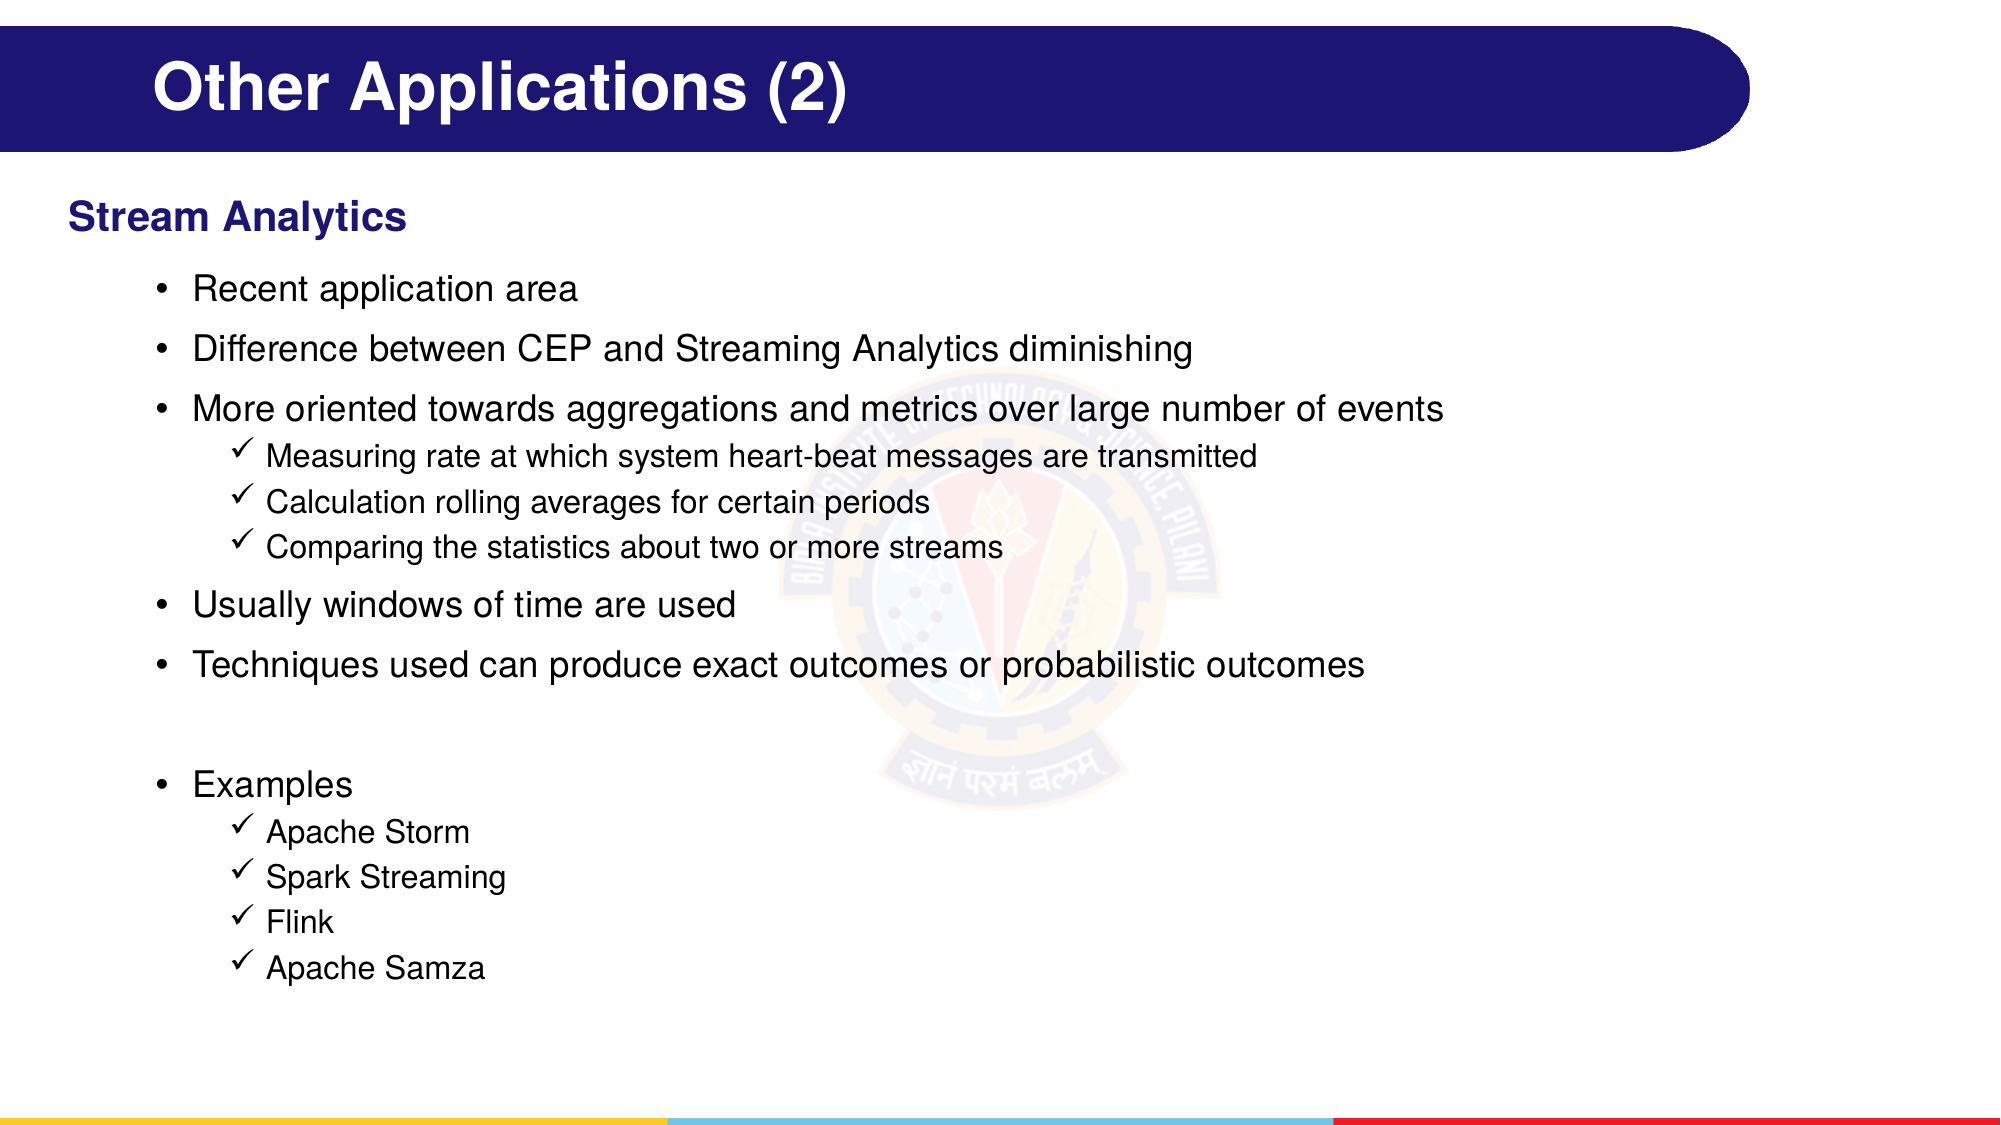

# Other Applications (2)
Stream Analytics
Recent application area
Difference between CEP and Streaming Analytics diminishing
More oriented towards aggregations and metrics over large number of events
Measuring rate at which system heart-beat messages are transmitted
Calculation rolling averages for certain periods
Comparing the statistics about two or more streams
Usually windows of time are used
Techniques used can produce exact outcomes or probabilistic outcomes

Examples
Apache Storm
Spark Streaming
Flink
Apache Samza